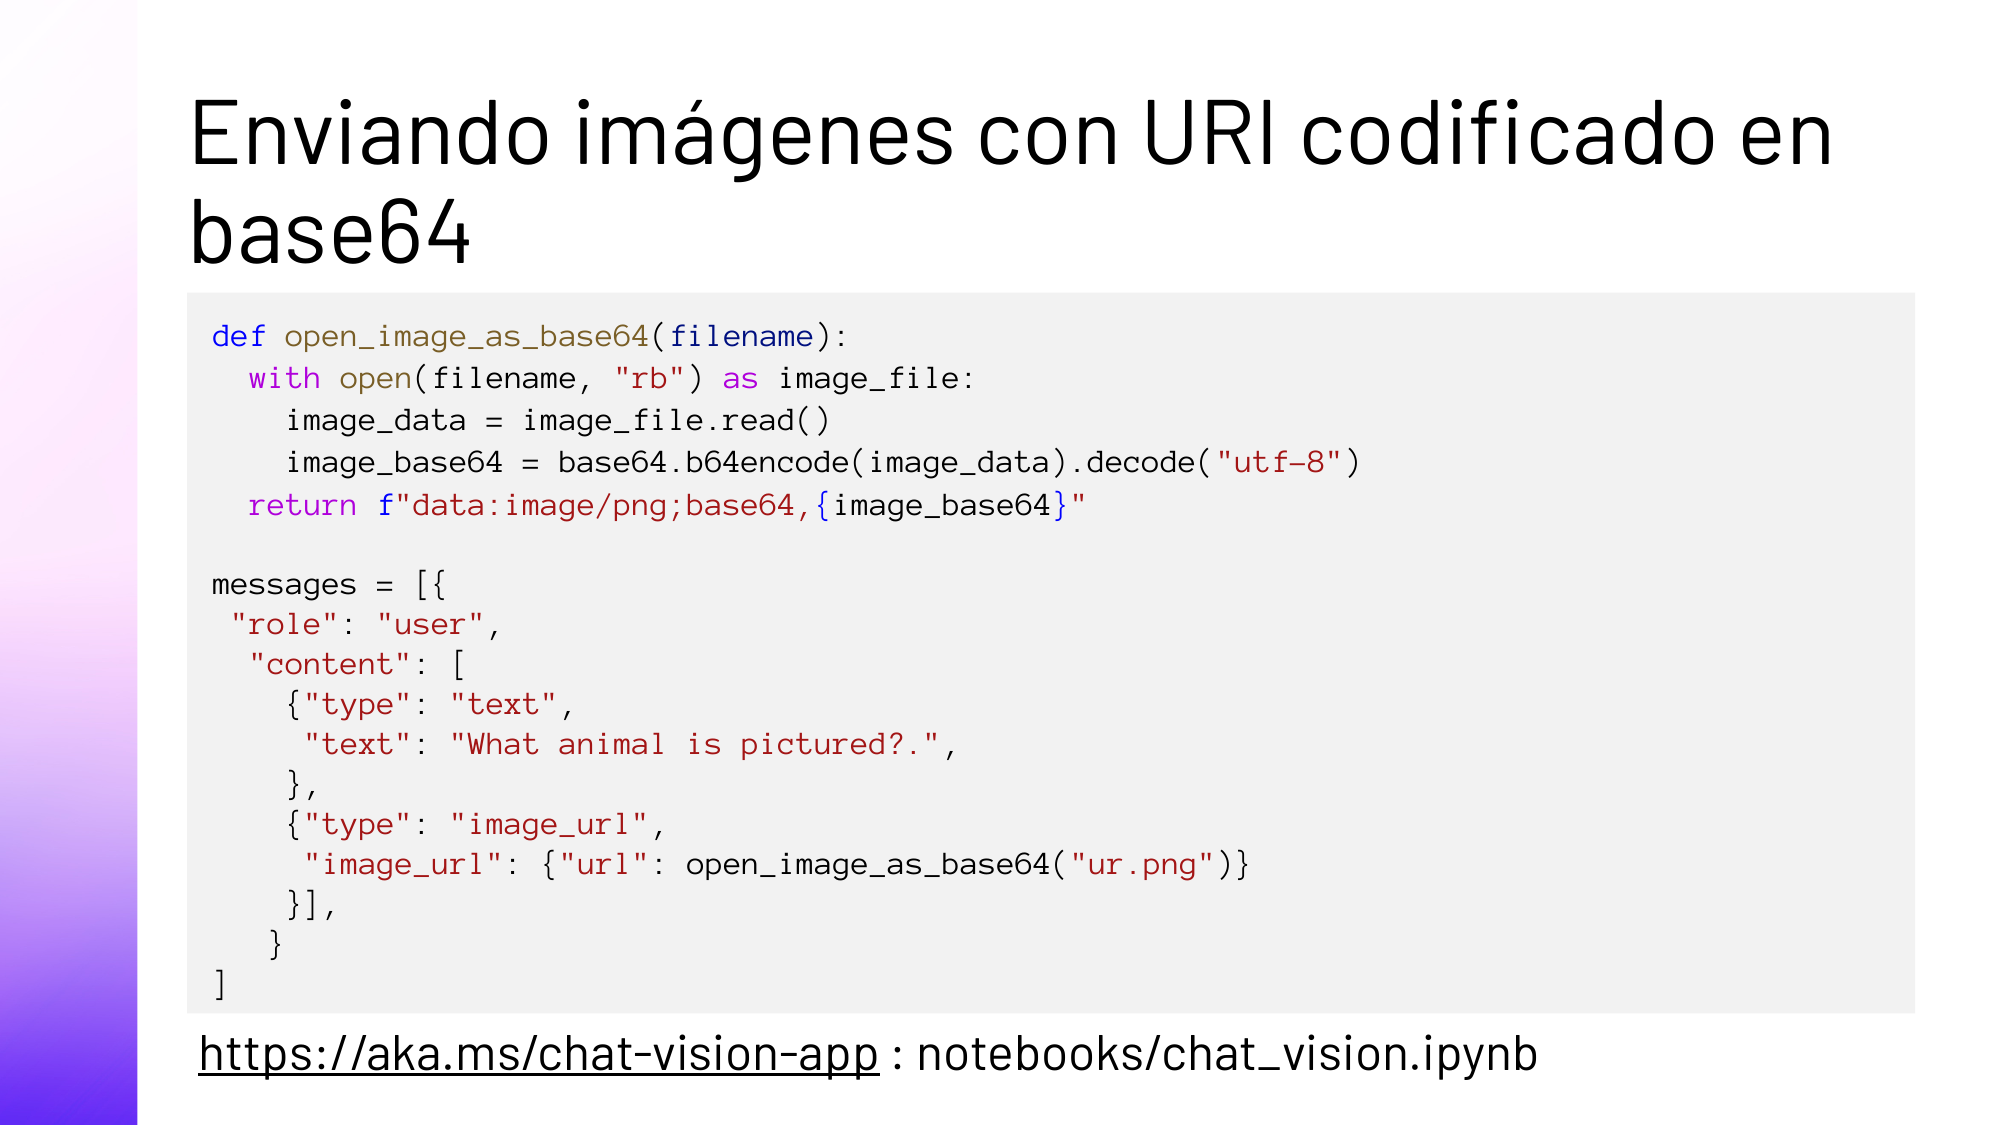

# Enviando imágenes con URI codificado en base64

def open_image_as_base64(filename):
  with open(filename, "rb") as image_file:
    image_data = image_file.read()
    image_base64 = base64.b64encode(image_data).decode("utf-8")
  return f"data:image/png;base64,{image_base64}"

messages = [{
 "role": "user",
  "content": [
    {"type": "text",
     "text": "What animal is pictured?.",
    },
    {"type": "image_url",
     "image_url": {"url": open_image_as_base64("ur.png")}
    }],
   }
]
https://aka.ms/chat-vision-app : notebooks/chat_vision.ipynb